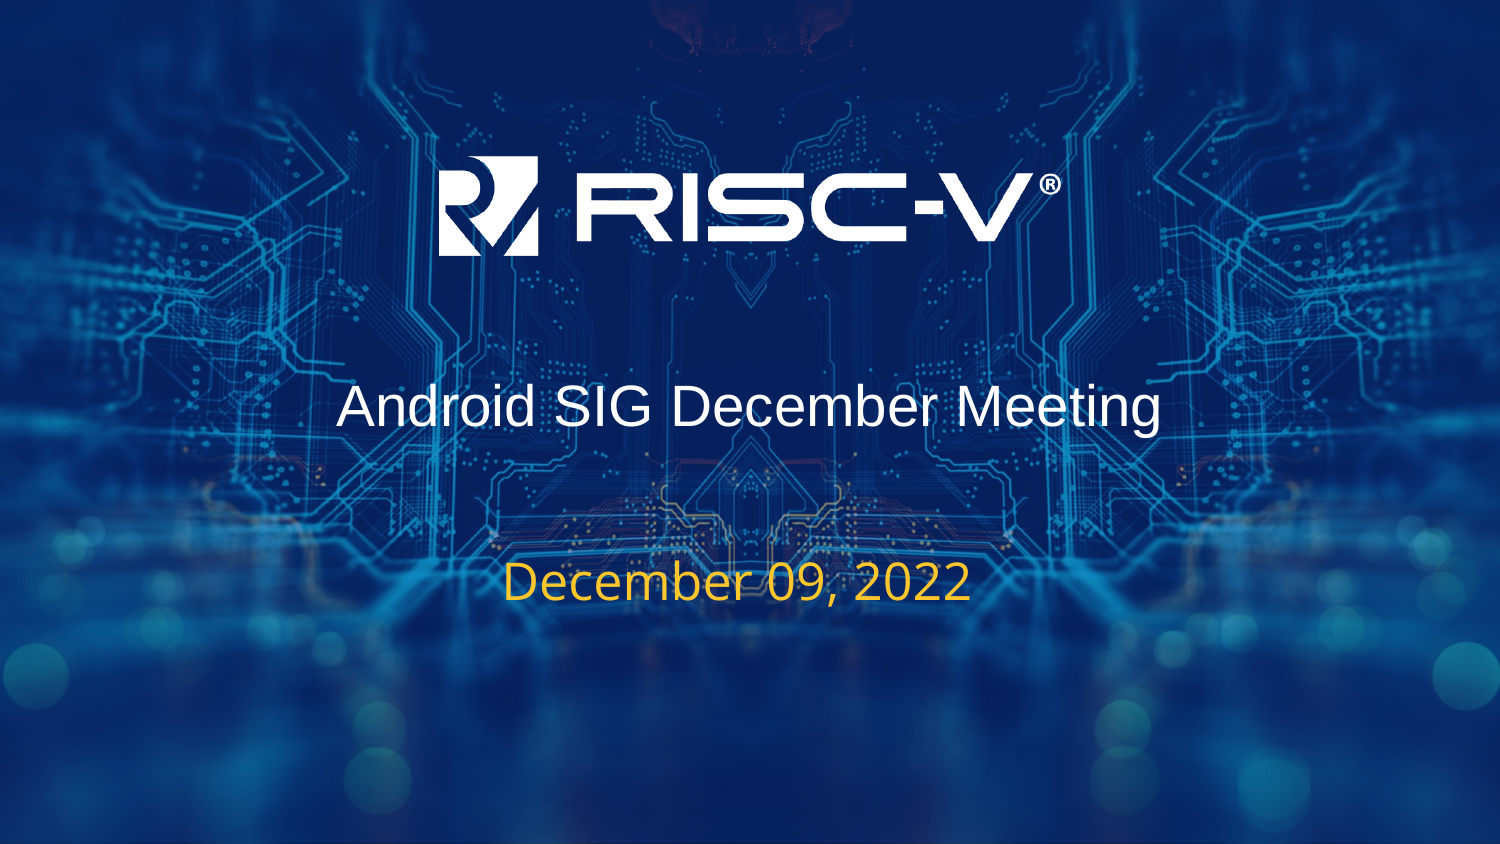

# Android SIG December Meeting
December 09, 2022